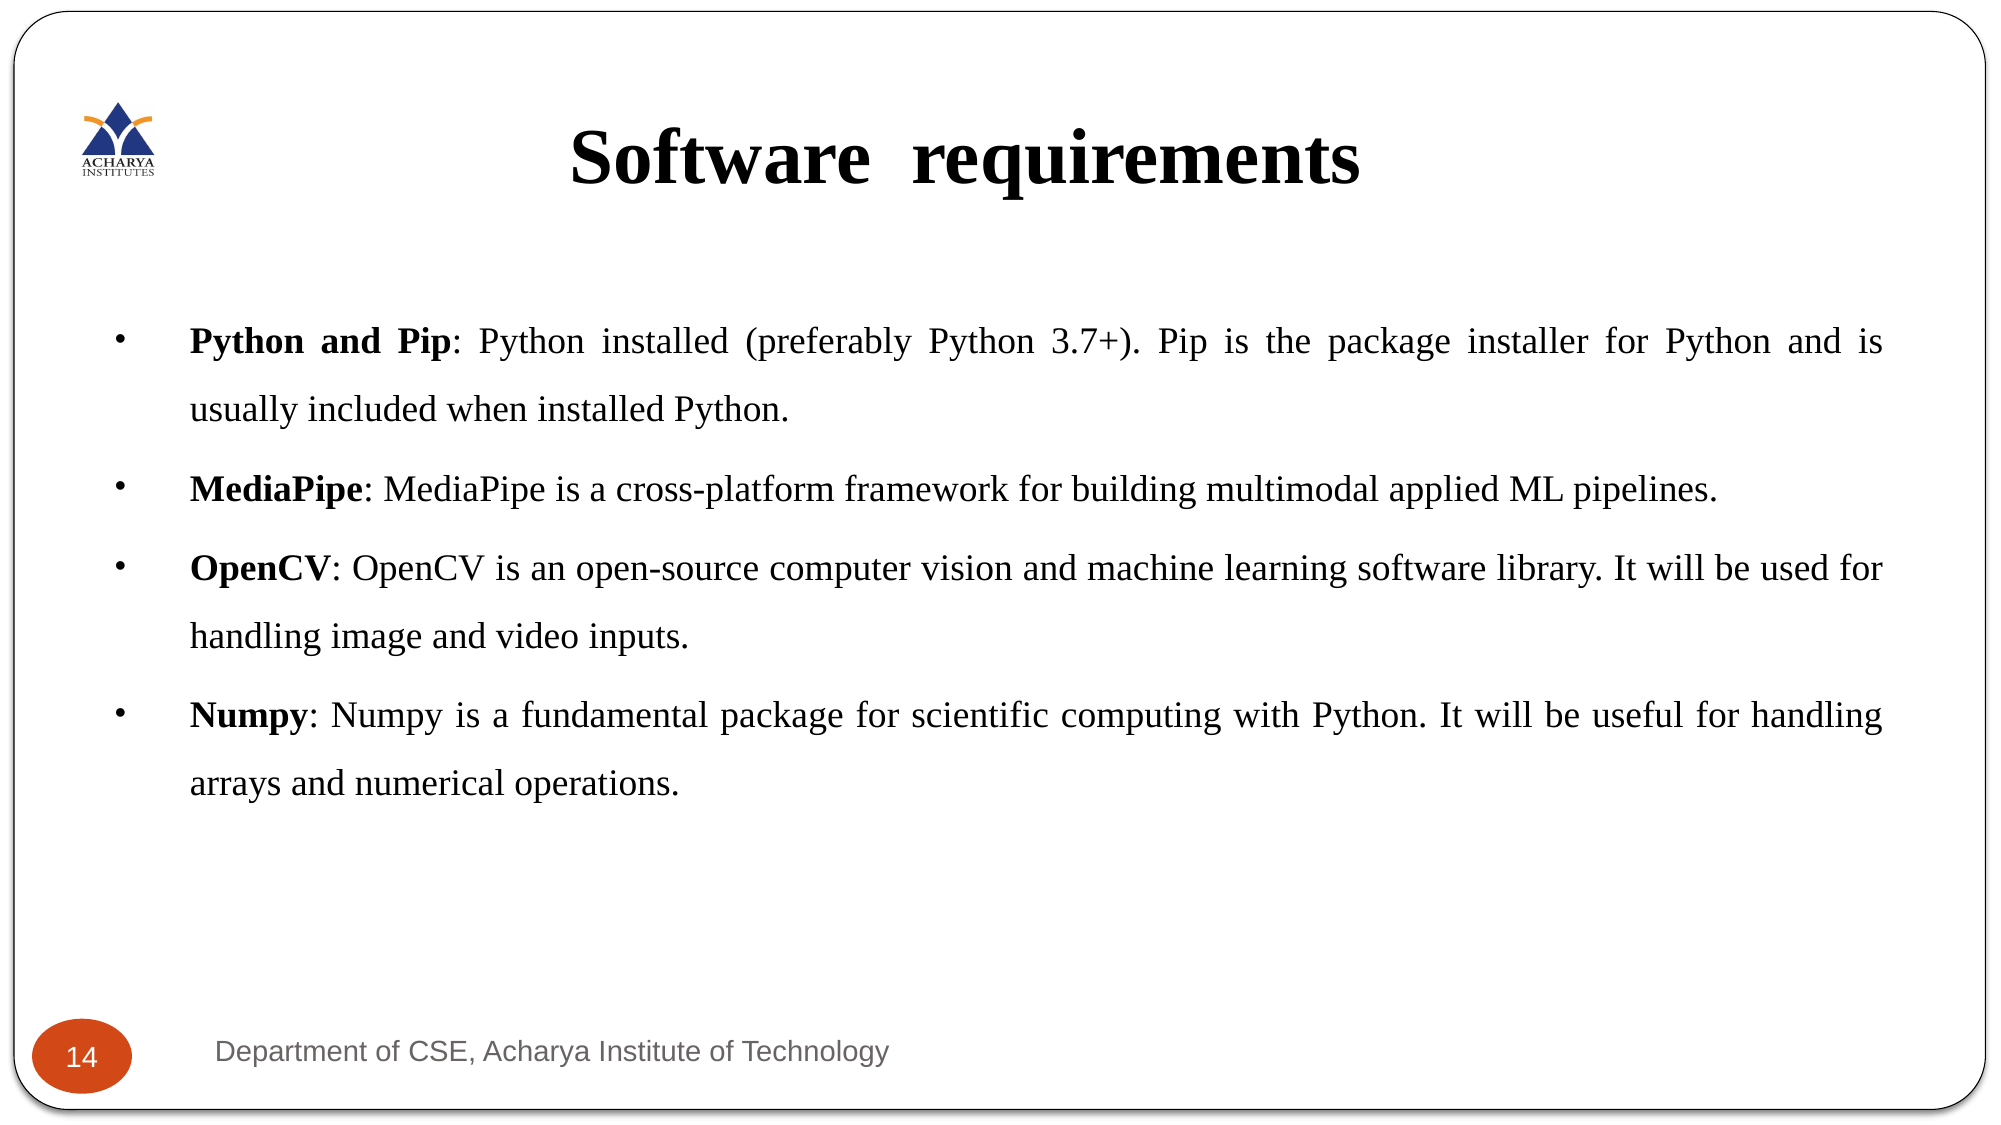

# Software  requirements
Python and Pip: Python installed (preferably Python 3.7+). Pip is the package installer for Python and is usually included when installed Python.
MediaPipe: MediaPipe is a cross-platform framework for building multimodal applied ML pipelines.
OpenCV: OpenCV is an open-source computer vision and machine learning software library. It will be used for handling image and video inputs.
Numpy: Numpy is a fundamental package for scientific computing with Python. It will be useful for handling arrays and numerical operations.

Department of CSE, Acharya Institute of Technology
14